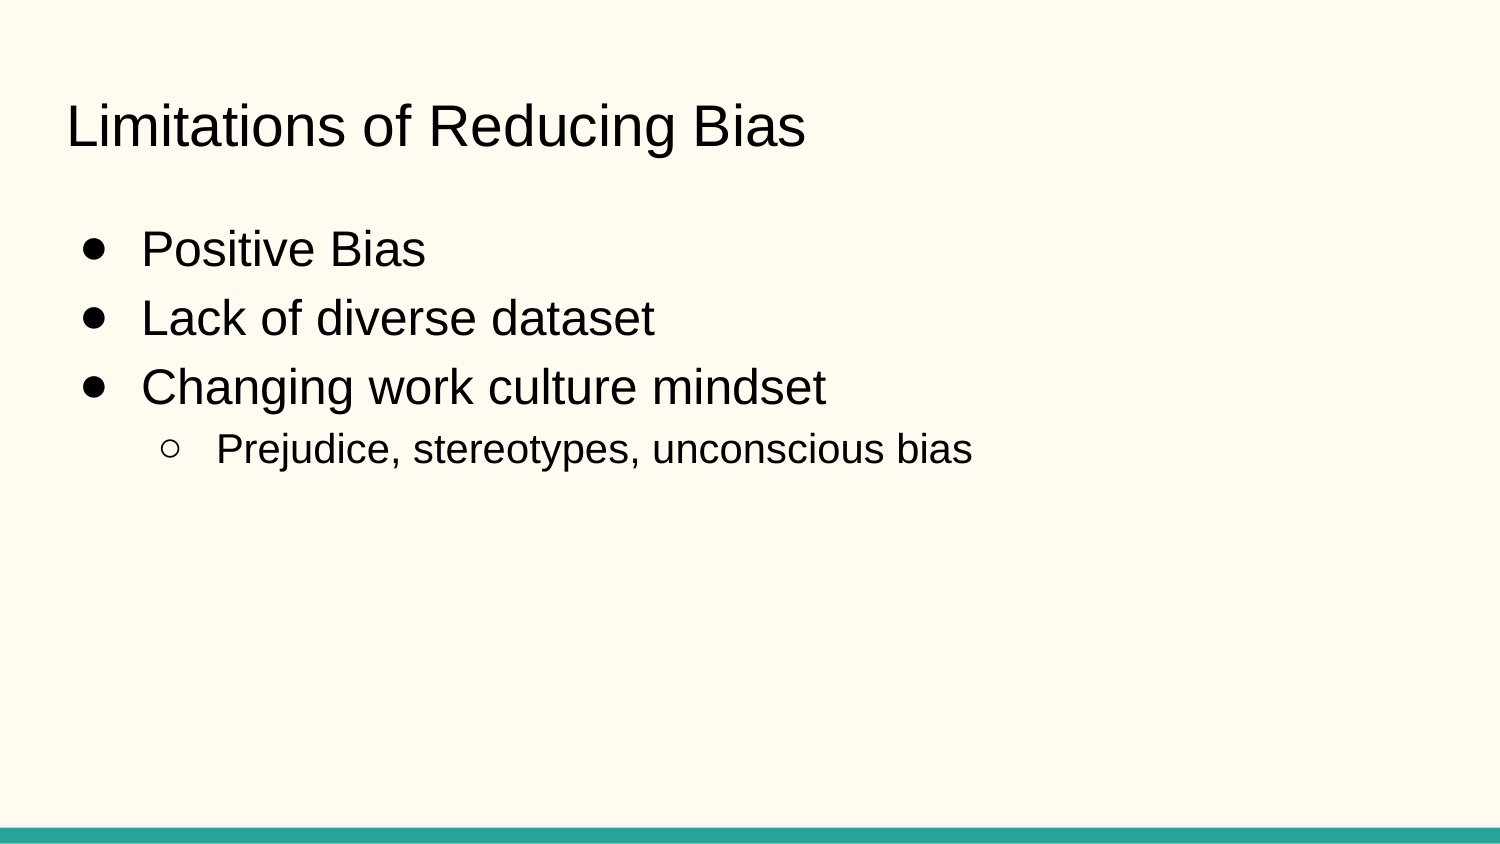

# Limitations of Reducing Bias
Positive Bias
Lack of diverse dataset
Changing work culture mindset
Prejudice, stereotypes, unconscious bias